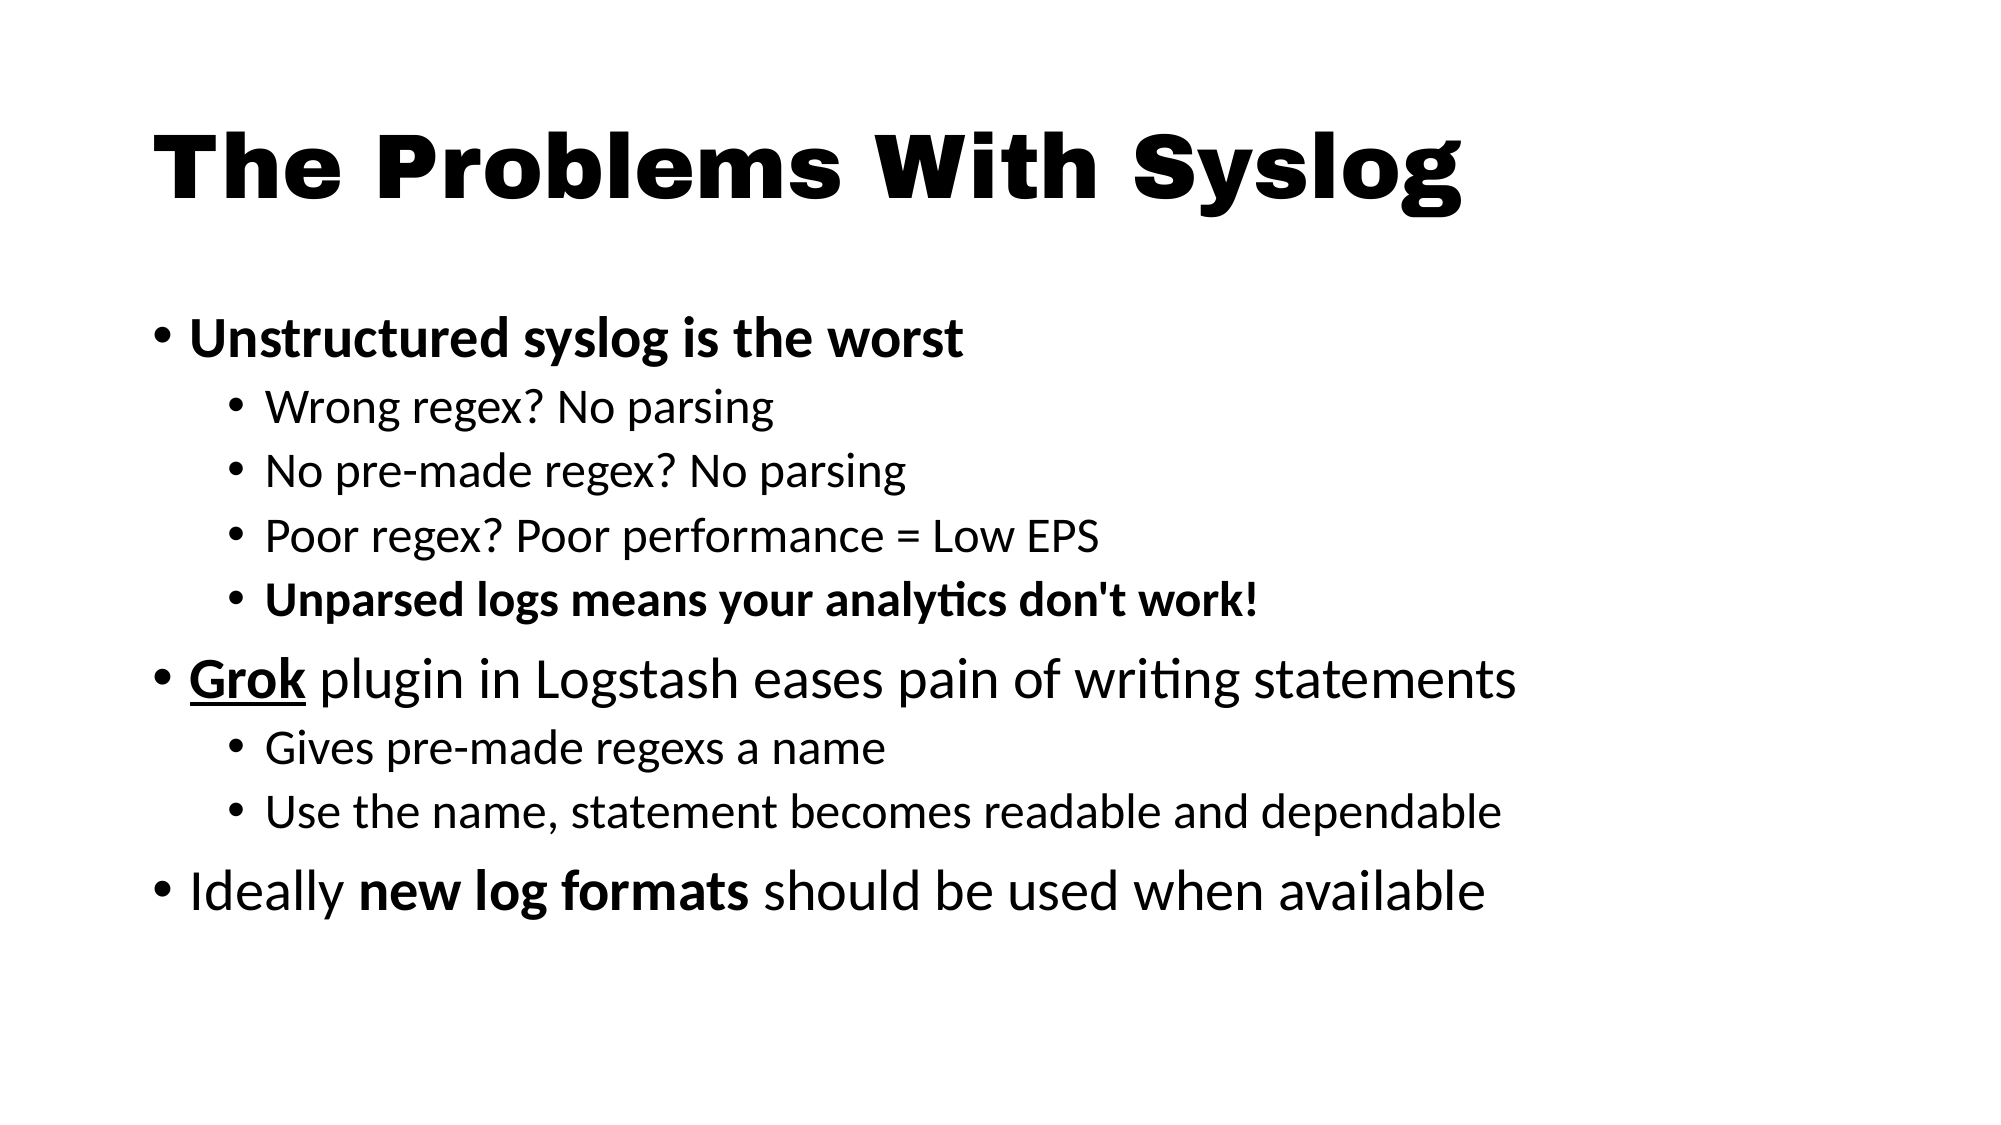

# The Problems With Syslog
Unstructured syslog is the worst
Wrong regex? No parsing
No pre-made regex? No parsing
Poor regex? Poor performance = Low EPS
Unparsed logs means your analytics don't work!
Grok plugin in Logstash eases pain of writing statements
Gives pre-made regexs a name
Use the name, statement becomes readable and dependable
Ideally new log formats should be used when available